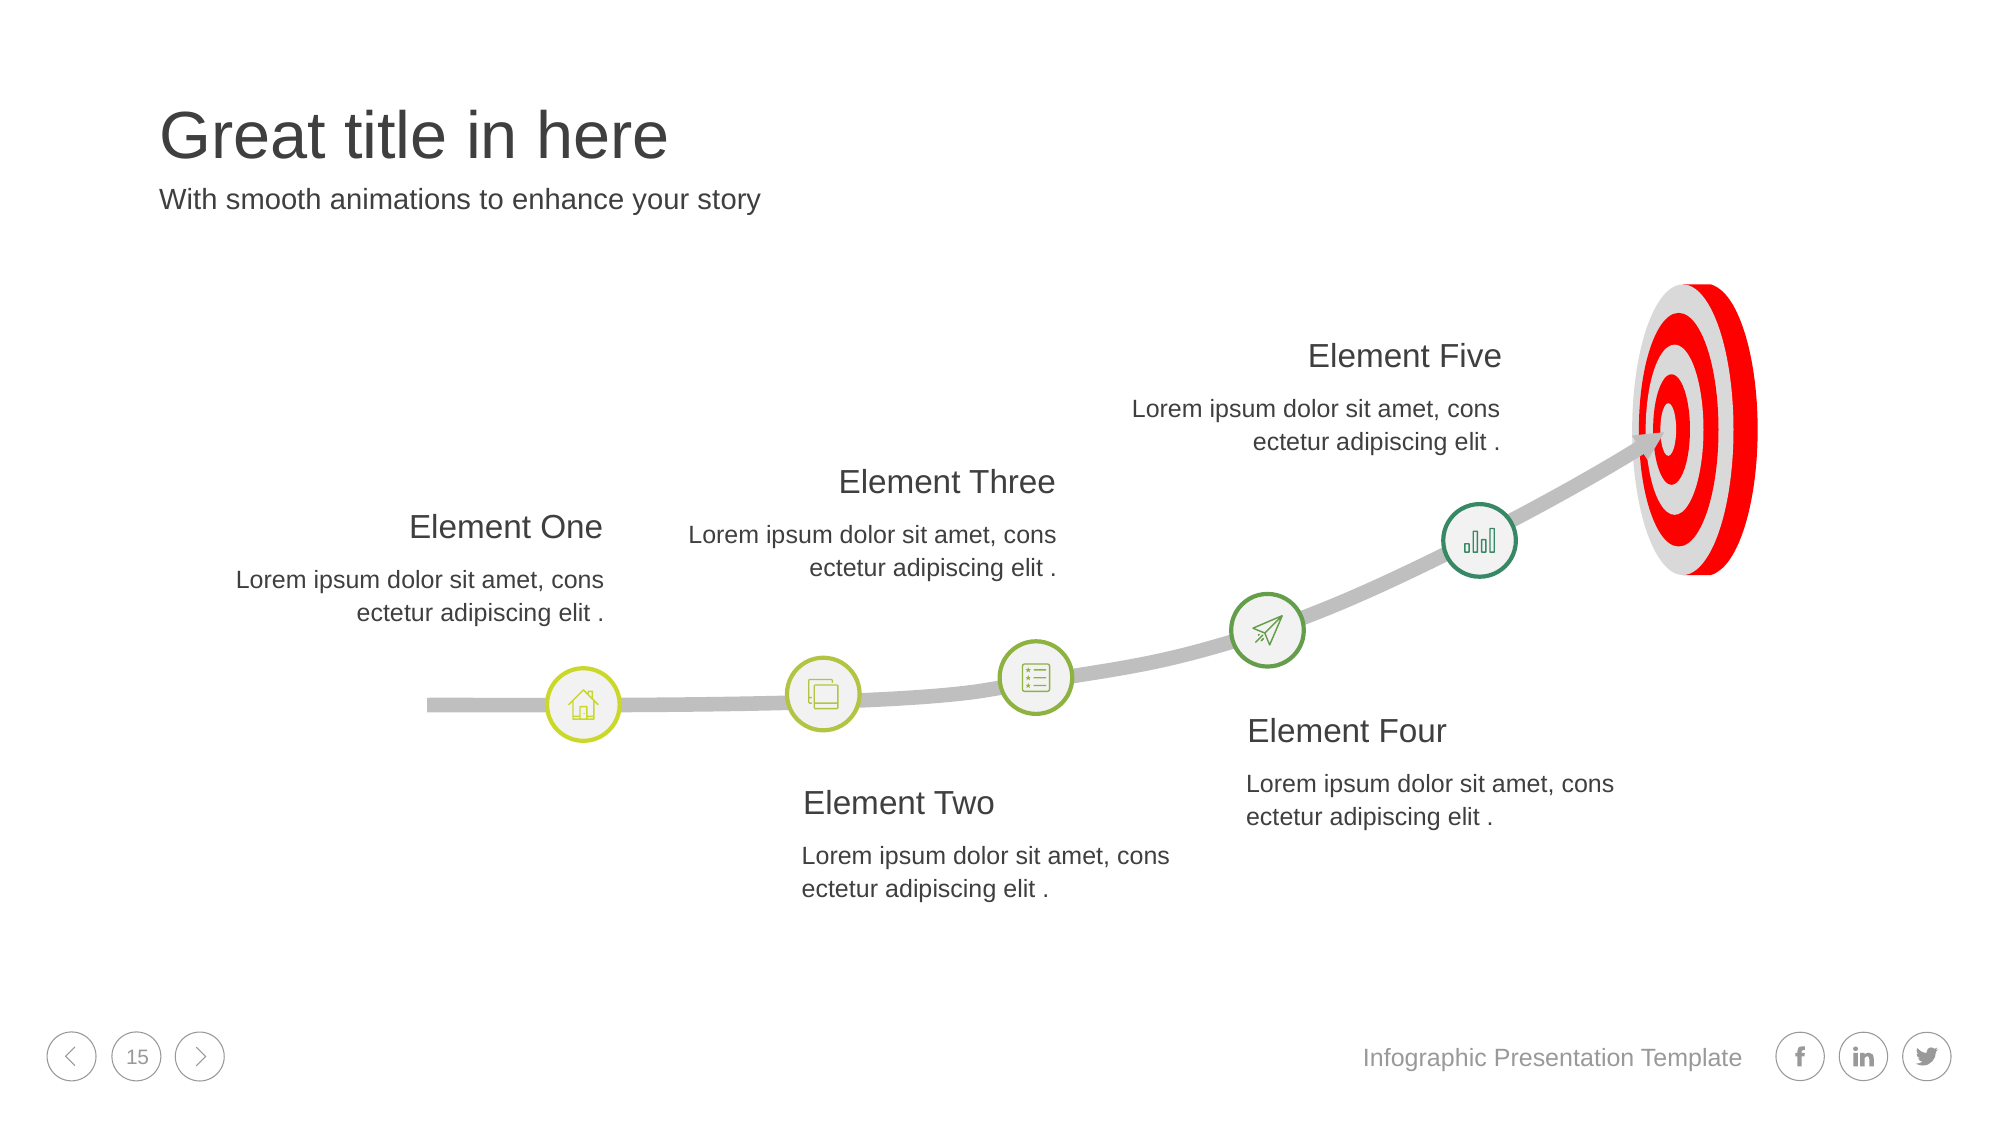

Great title in here
With smooth animations to enhance your story

Element Five
Lorem ipsum dolor sit amet, cons ectetur adipiscing elit .

Element Three
Lorem ipsum dolor sit amet, cons ectetur adipiscing elit .
Element One
Lorem ipsum dolor sit amet, cons ectetur adipiscing elit .

Element Four
Lorem ipsum dolor sit amet, cons ectetur adipiscing elit .
Element Two
Lorem ipsum dolor sit amet, cons ectetur adipiscing elit .
15